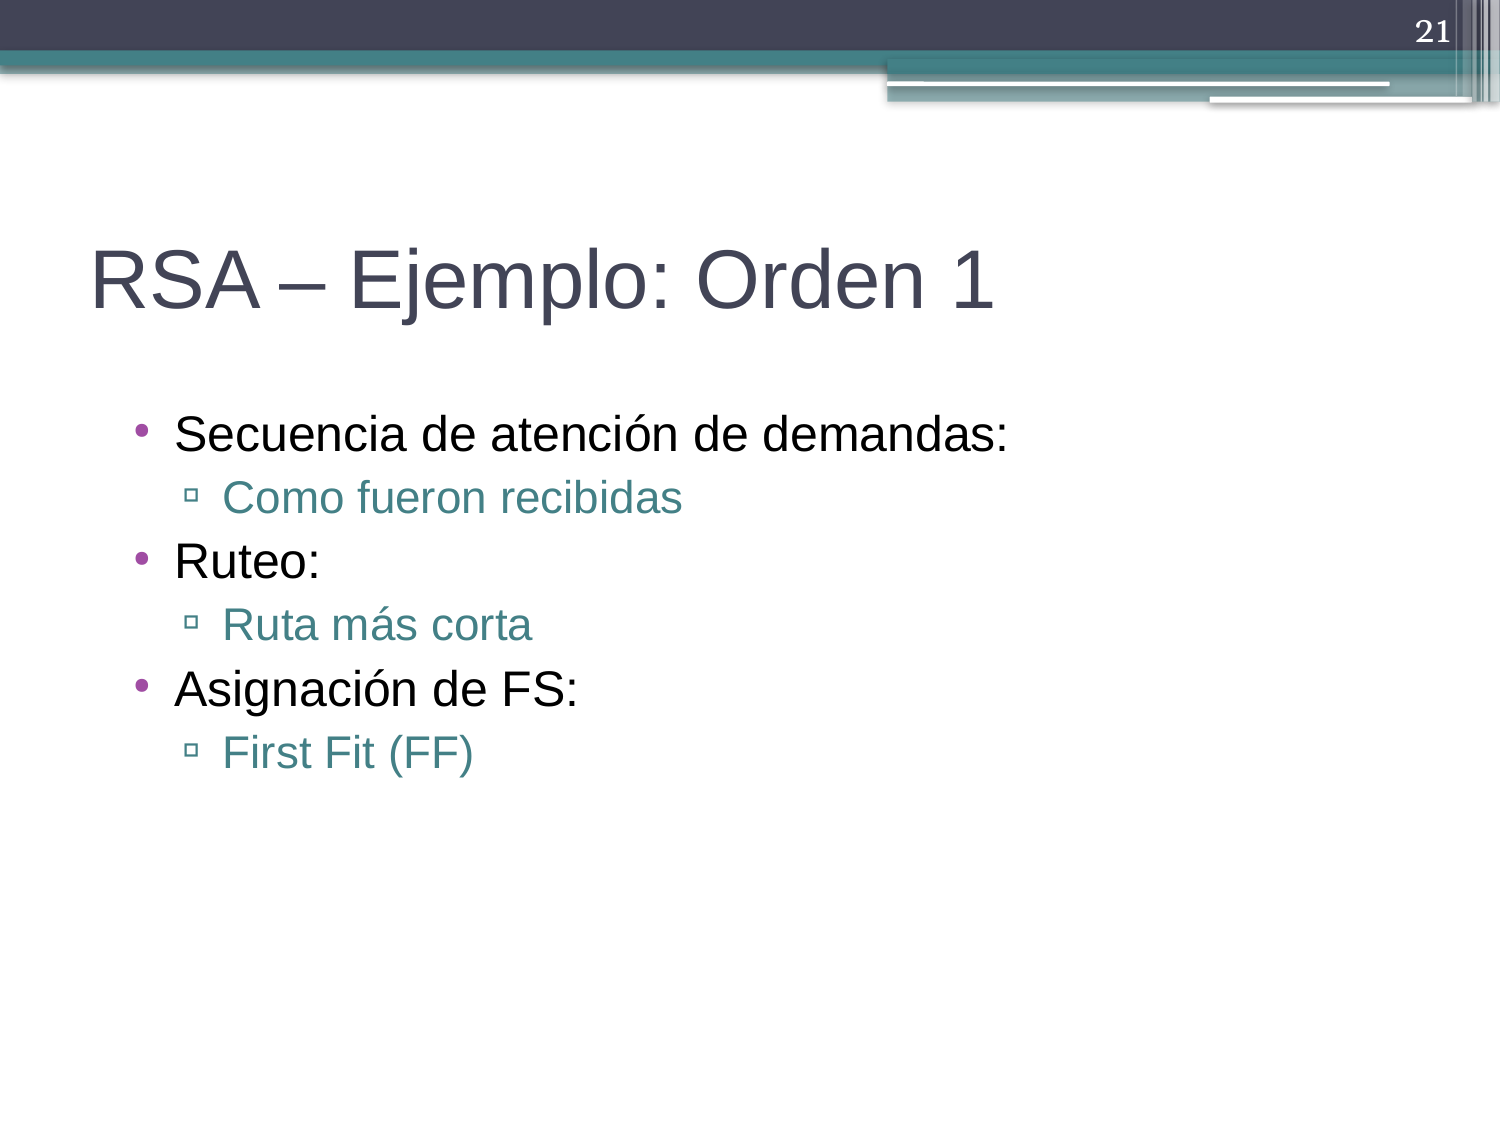

21
# RSA – Ejemplo: Orden 1

Secuencia de atención de demandas:
Como fueron recibidas
Ruteo:
Ruta más corta
Asignación de FS:
First Fit (FF)